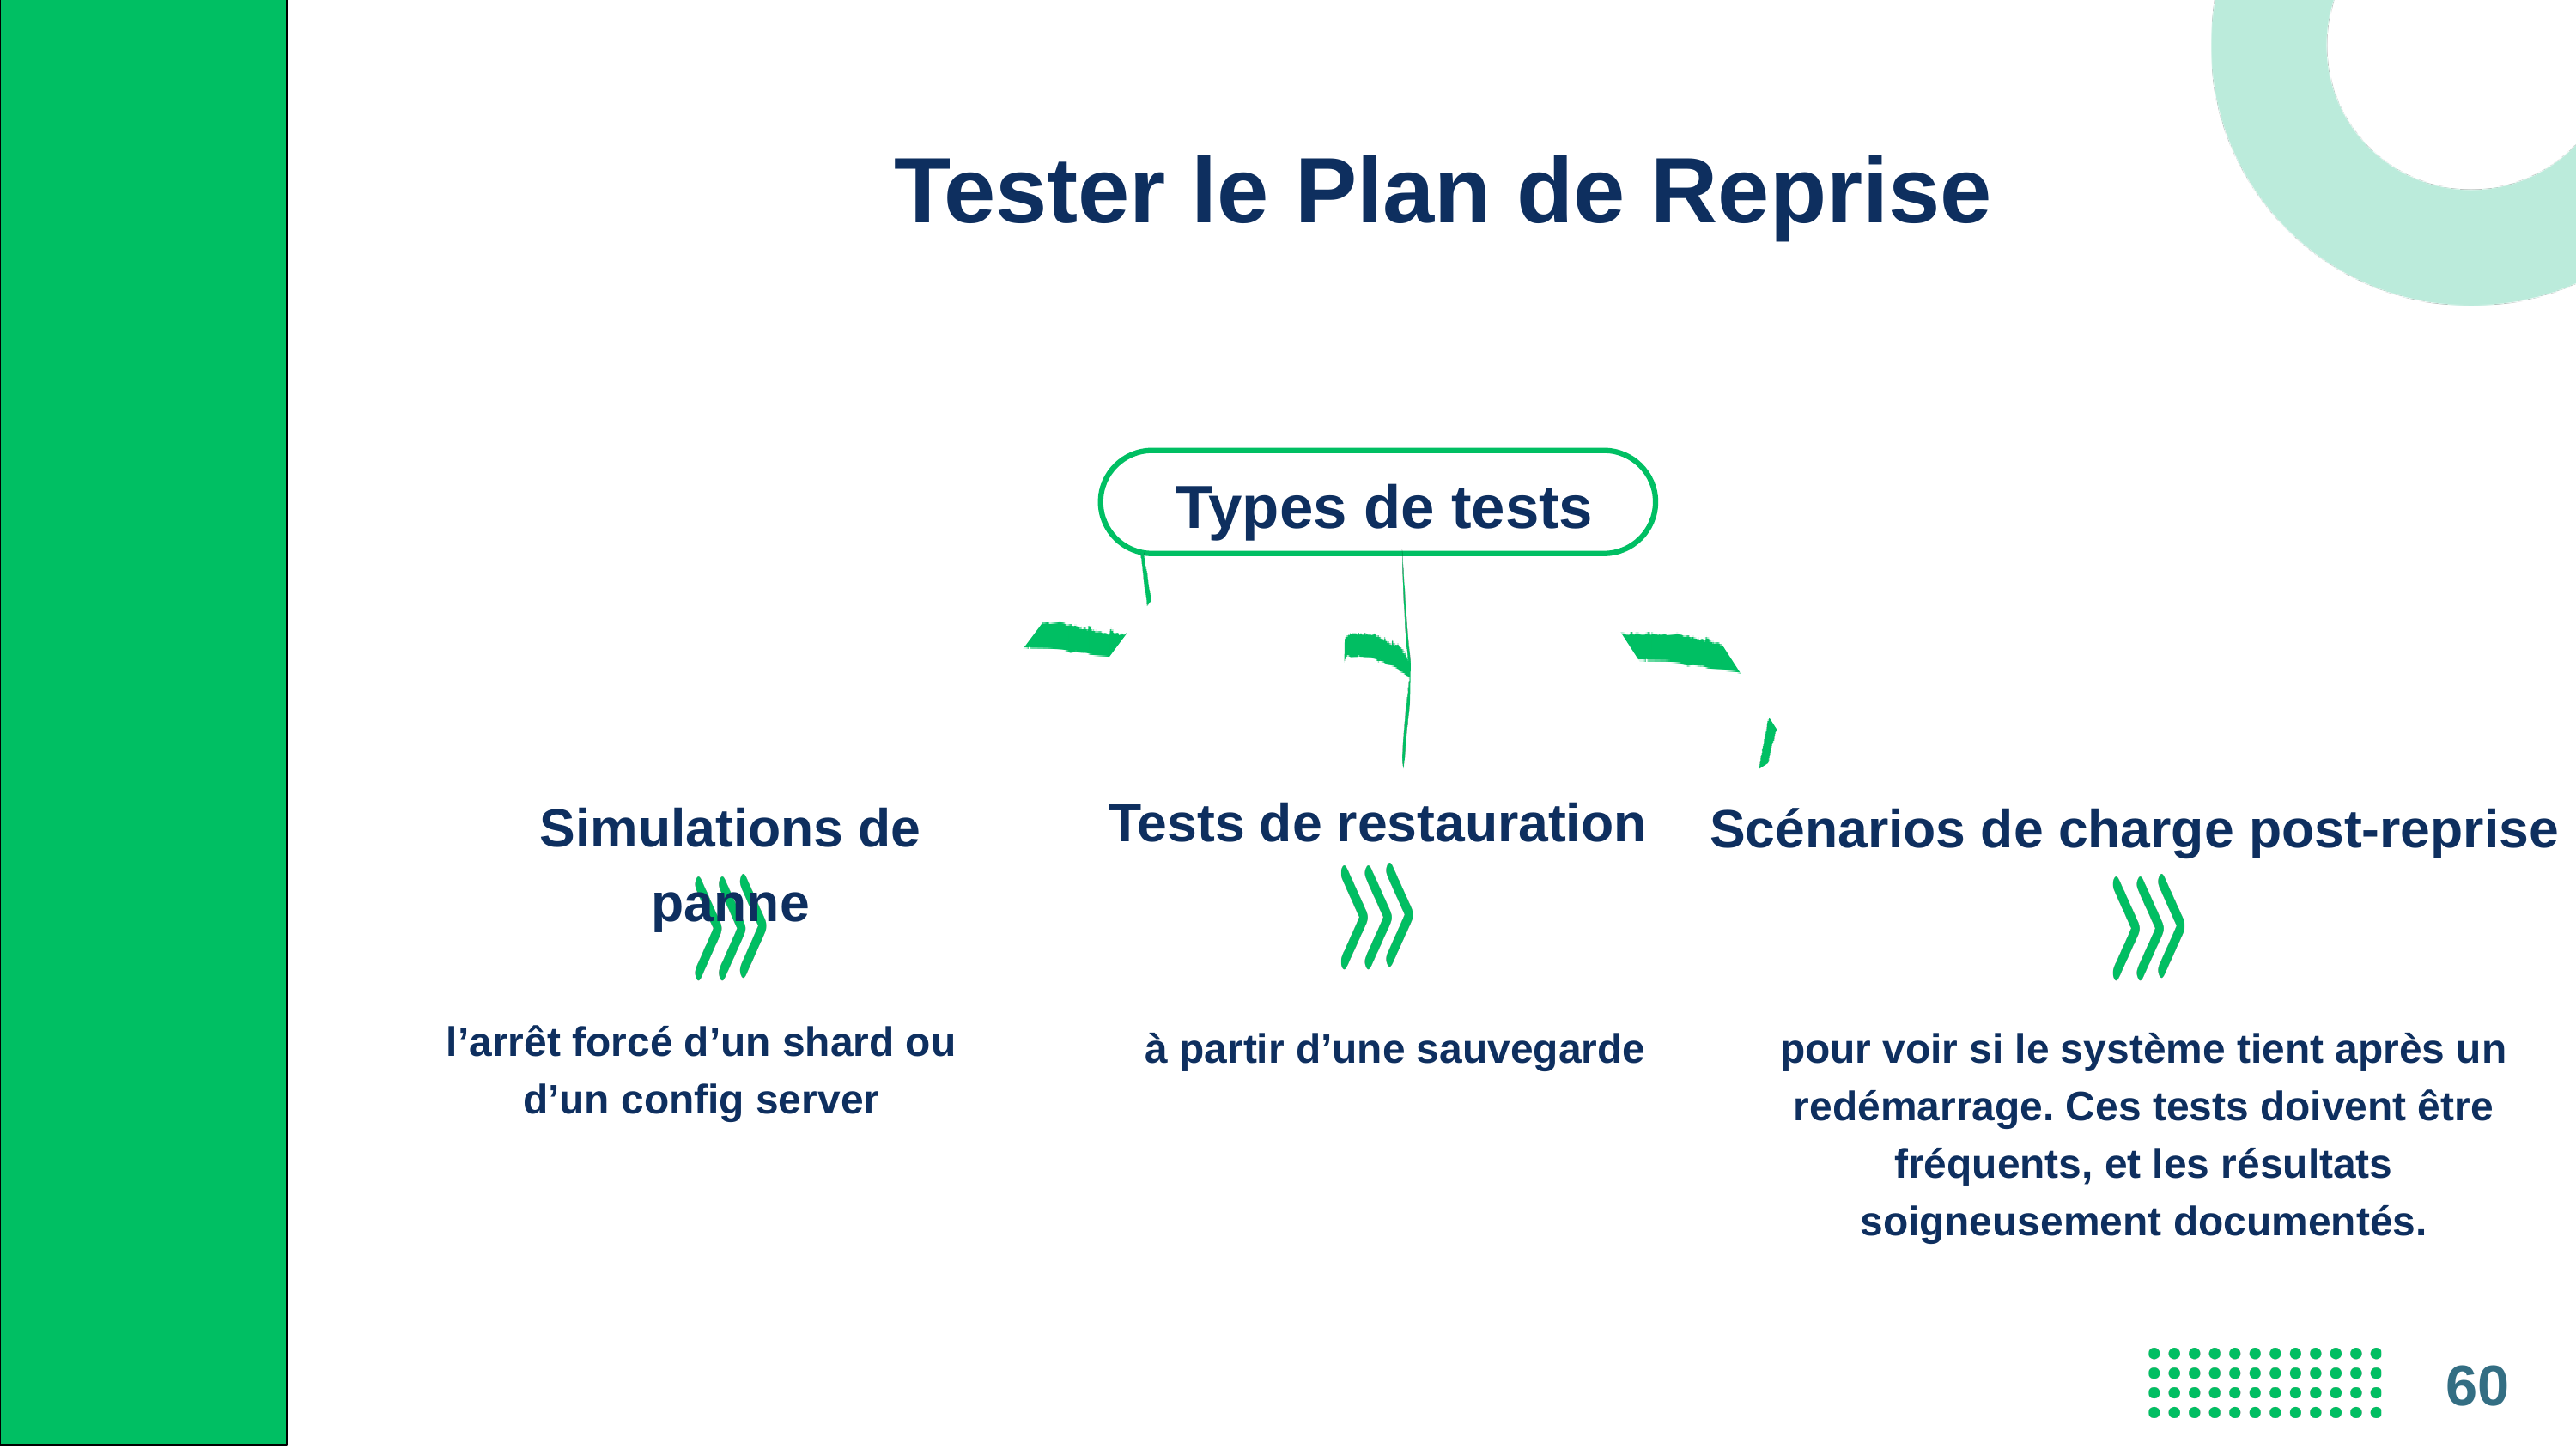

Tester le Plan de Reprise

Types de tests

Tests de restauration
Simulations de panne
Scénarios de charge post-reprise

l’arrêt forcé d’un shard ou d’un config server
pour voir si le système tient après un redémarrage. Ces tests doivent être fréquents, et les résultats soigneusement documentés.
à partir d’une sauvegarde

60